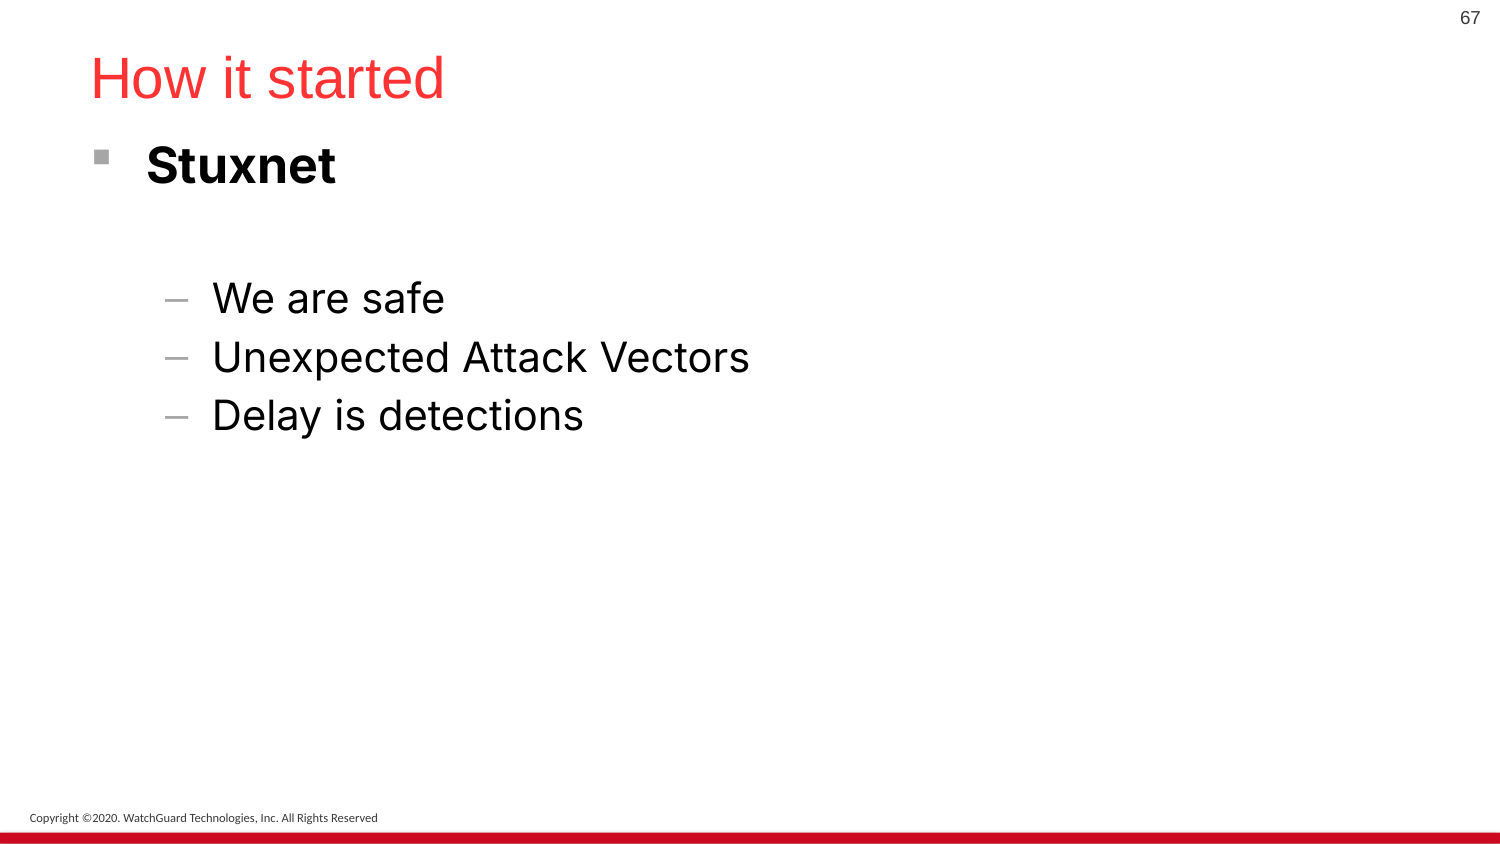

67
# How it started
Stuxnet

We are safe
Unexpected Attack Vectors
Delay is detections